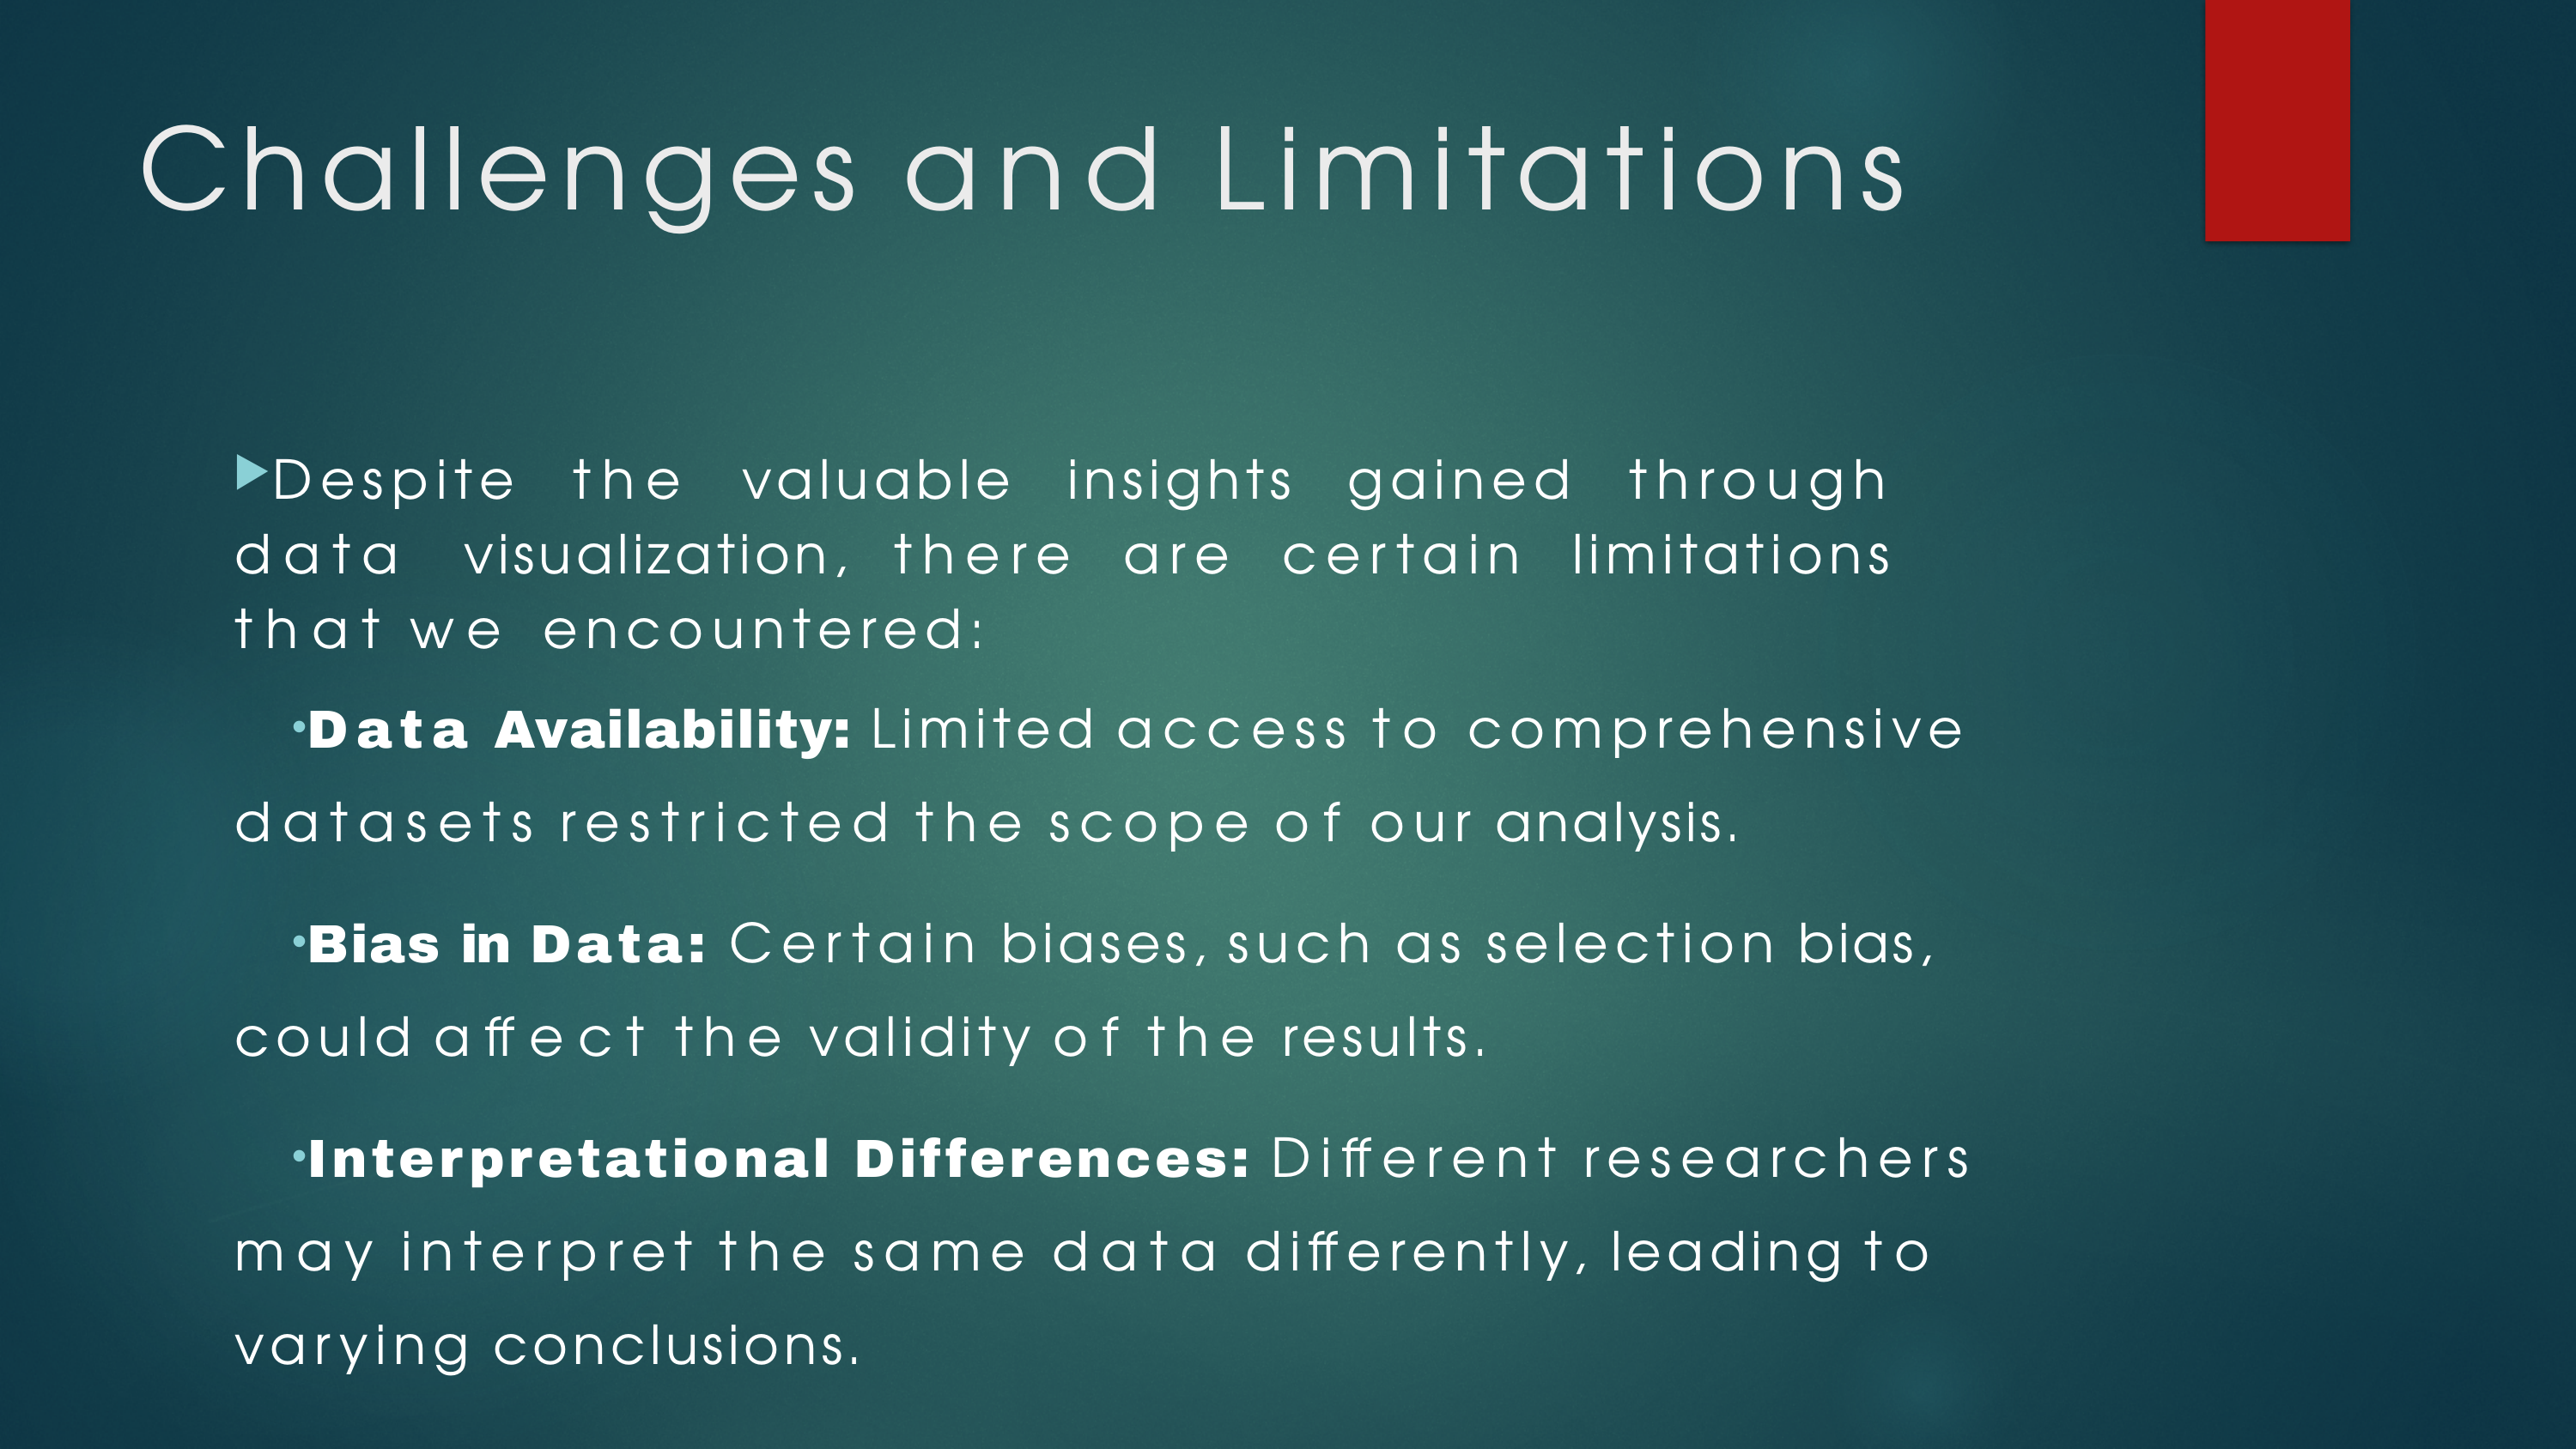

# Challenges and Limitations
Despite the valuable insights gained through data visualization, there are certain limitations that we encountered:
Data Availability: Limited access to comprehensive datasets restricted the scope of our analysis.
Bias in Data: Certain biases, such as selection bias, could affect the validity of the results.
Interpretational Differences: Different researchers may interpret the same data differently, leading to varying conclusions.